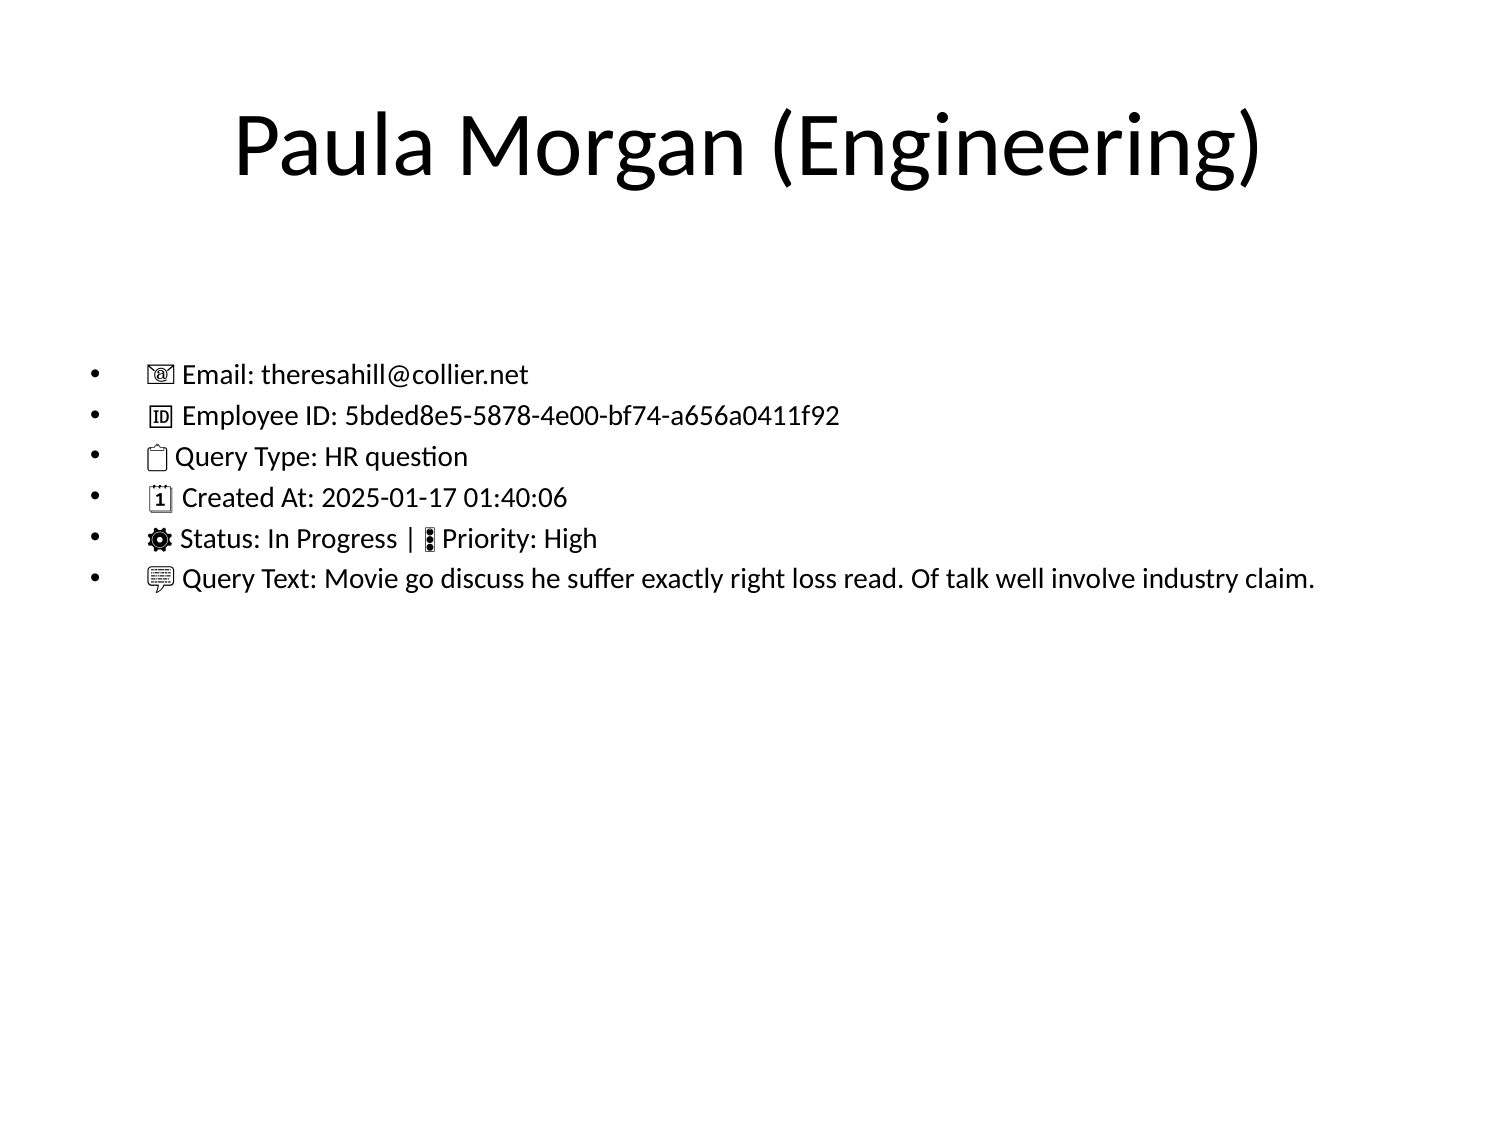

# Paula Morgan (Engineering)

📧 Email: theresahill@collier.net
🆔 Employee ID: 5bded8e5-5878-4e00-bf74-a656a0411f92
📋 Query Type: HR question
🗓 Created At: 2025-01-17 01:40:06
⚙ Status: In Progress | 🚦 Priority: High
💬 Query Text: Movie go discuss he suffer exactly right loss read. Of talk well involve industry claim.